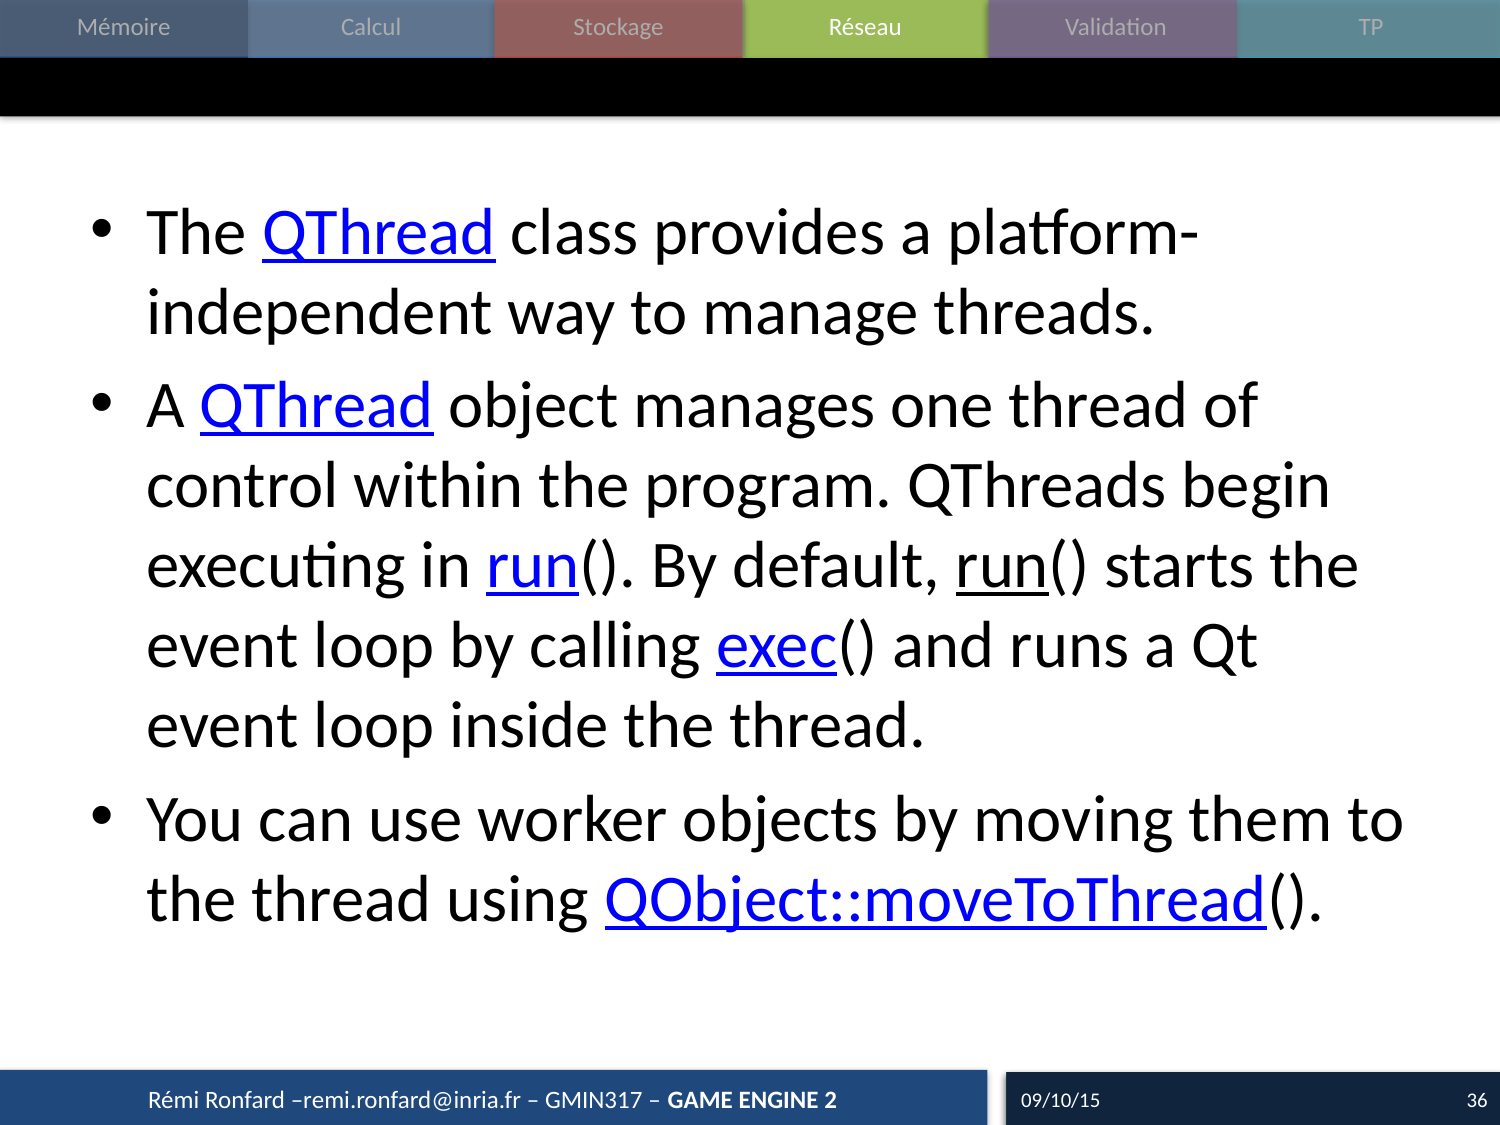

#
The QThread class provides a platform-independent way to manage threads.
A QThread object manages one thread of control within the program. QThreads begin executing in run(). By default, run() starts the event loop by calling exec() and runs a Qt event loop inside the thread.
You can use worker objects by moving them to the thread using QObject::moveToThread().

Rémi Ronfard –remi.ronfard@inria.fr – GMIN317 – GAME ENGINE 2
09/10/15
36